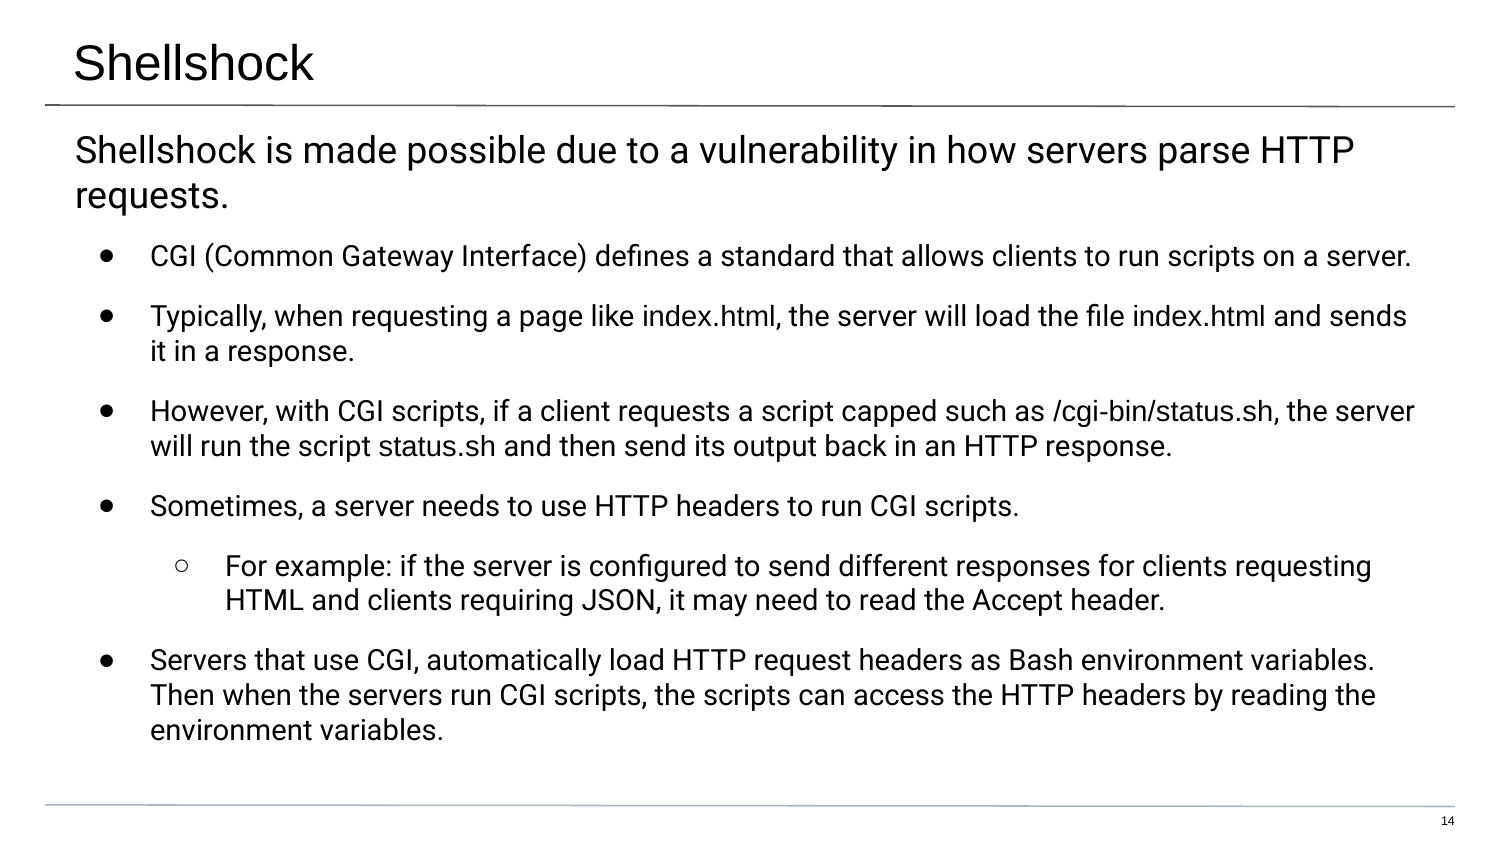

# Shellshock
Shellshock is made possible due to a vulnerability in how servers parse HTTP requests.
CGI (Common Gateway Interface) defines a standard that allows clients to run scripts on a server.
Typically, when requesting a page like index.html, the server will load the file index.html and sends it in a response.
However, with CGI scripts, if a client requests a script capped such as /cgi-bin/status.sh, the server will run the script status.sh and then send its output back in an HTTP response.
Sometimes, a server needs to use HTTP headers to run CGI scripts.
For example: if the server is configured to send different responses for clients requesting HTML and clients requiring JSON, it may need to read the Accept header.
Servers that use CGI, automatically load HTTP request headers as Bash environment variables. Then when the servers run CGI scripts, the scripts can access the HTTP headers by reading the environment variables.

14